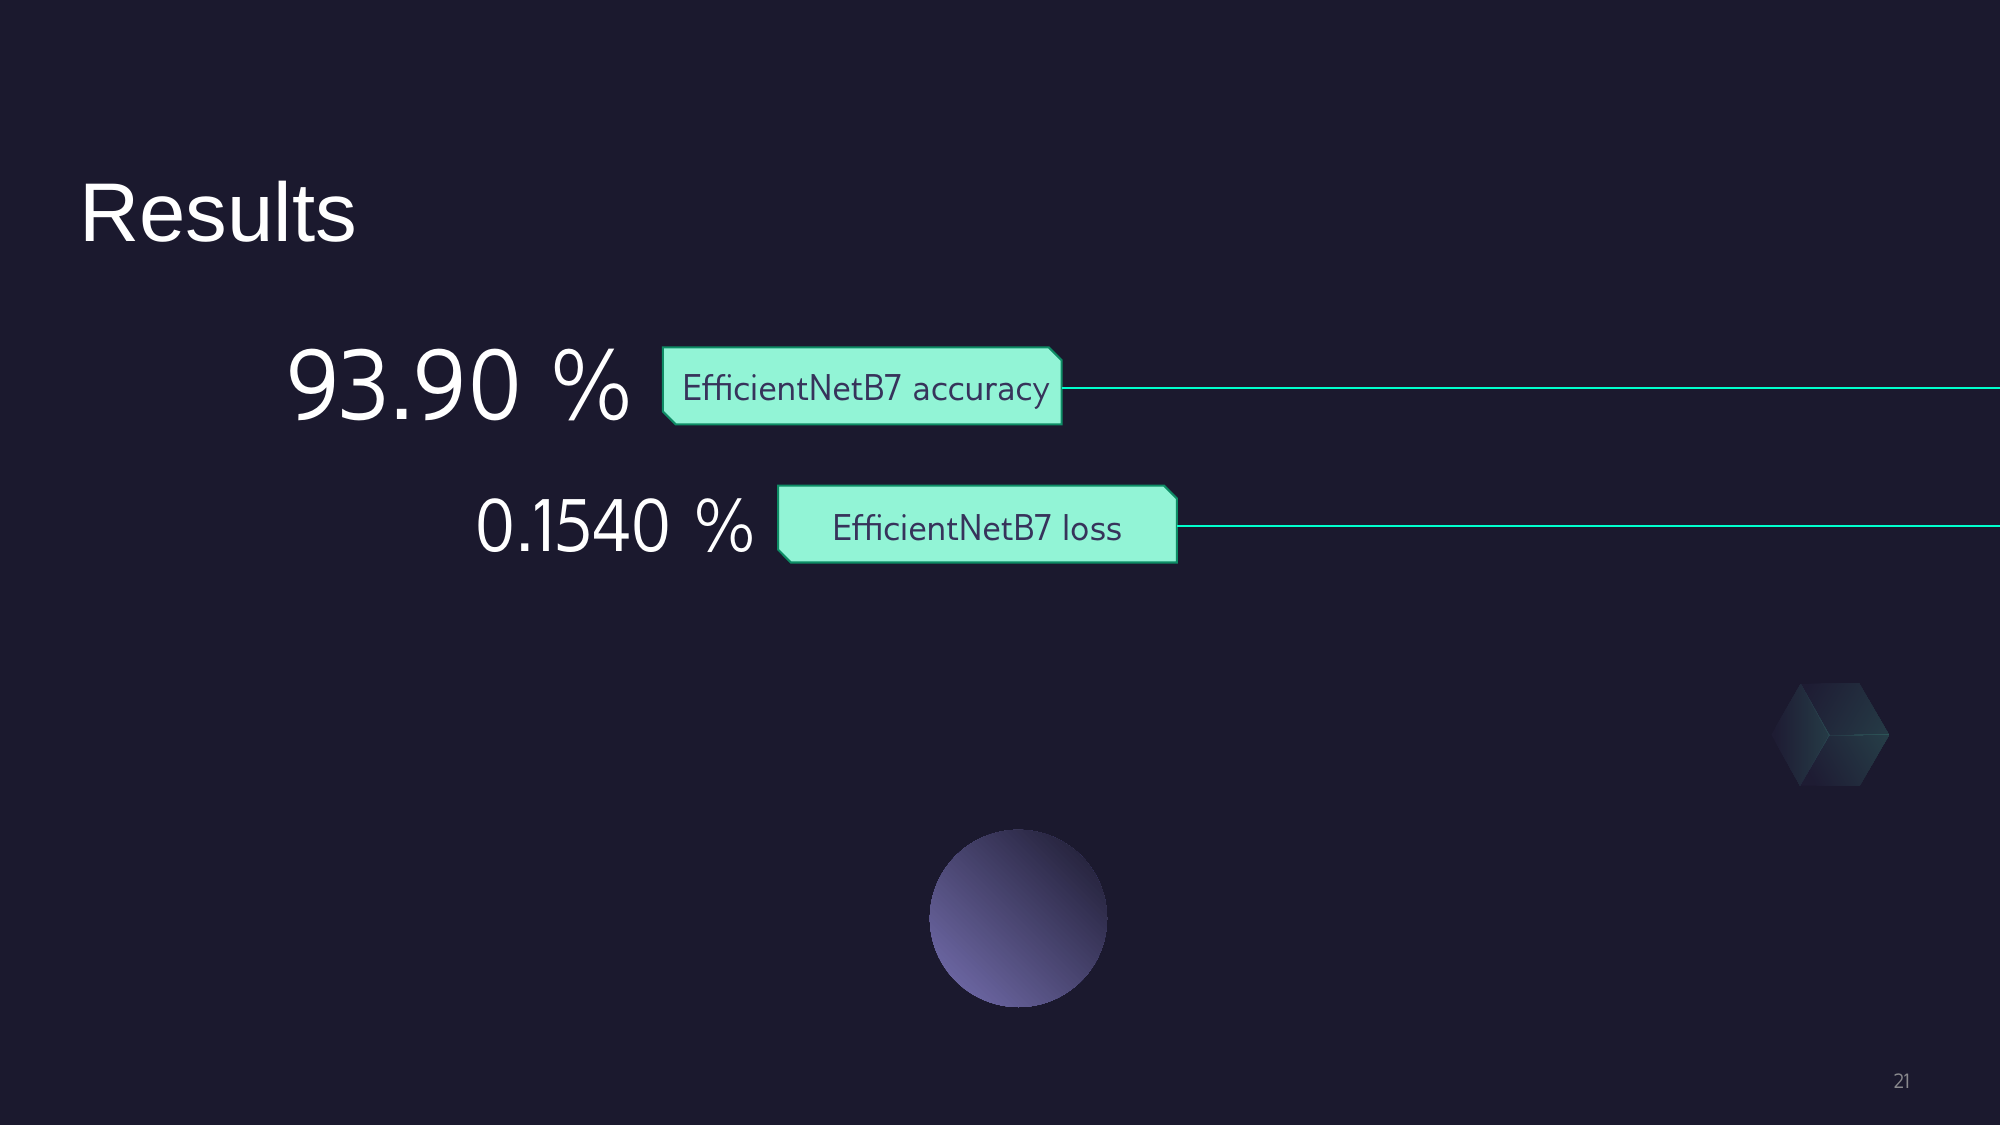

# Results
93.90 %

EfficientNetB7 accuracy

0.1540 %

EfficientNetB7 loss

21